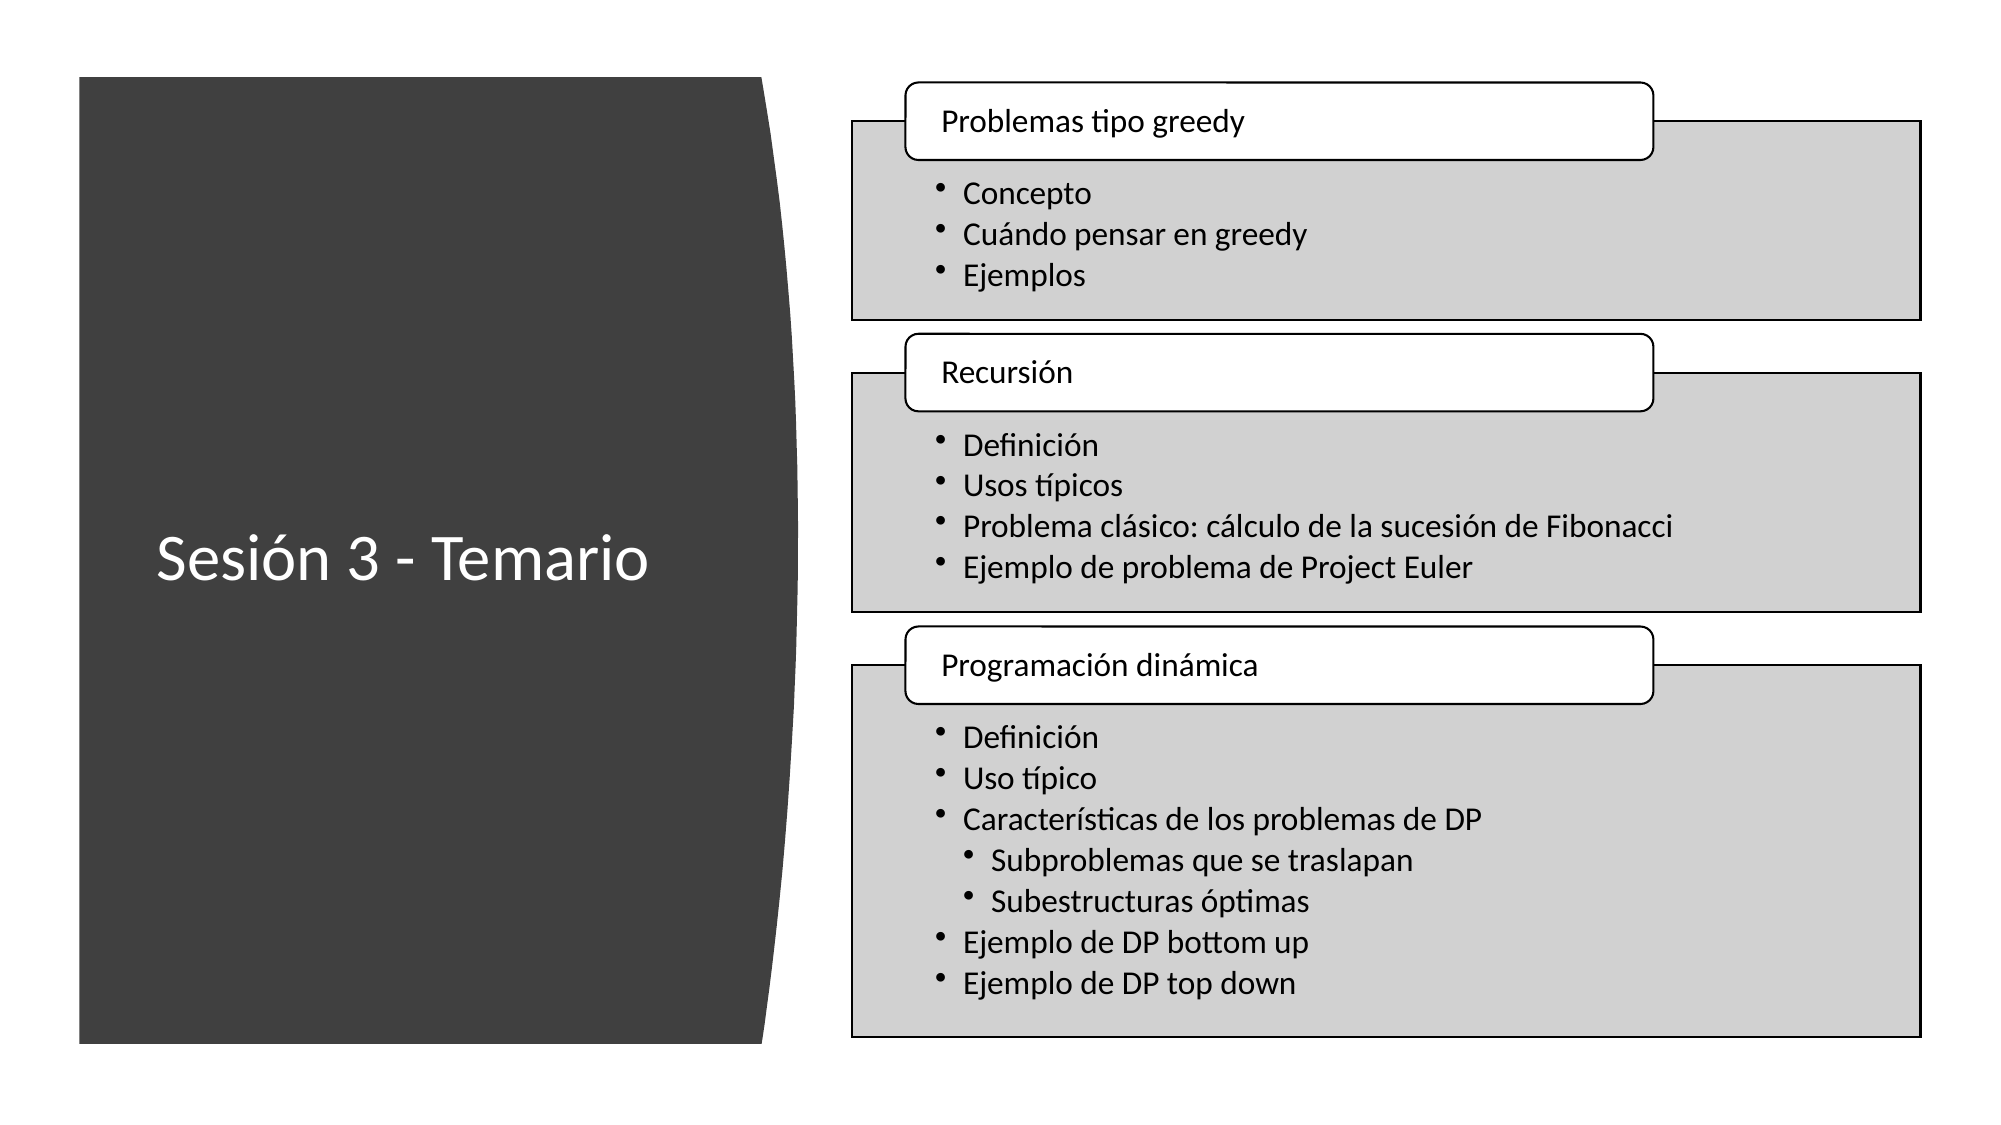

Concepto
Cuándo pensar en greedy
Ejemplos
Problemas tipo greedy
Definición
Usos típicos
Problema clásico: cálculo de la sucesión de Fibonacci
Ejemplo de problema de Project Euler
Recursión
Definición
Uso típico
Características de los problemas de DP
Subproblemas que se traslapan
Subestructuras óptimas
Ejemplo de DP bottom up
Ejemplo de DP top down
Programación dinámica

# Sesión 3 - Temario